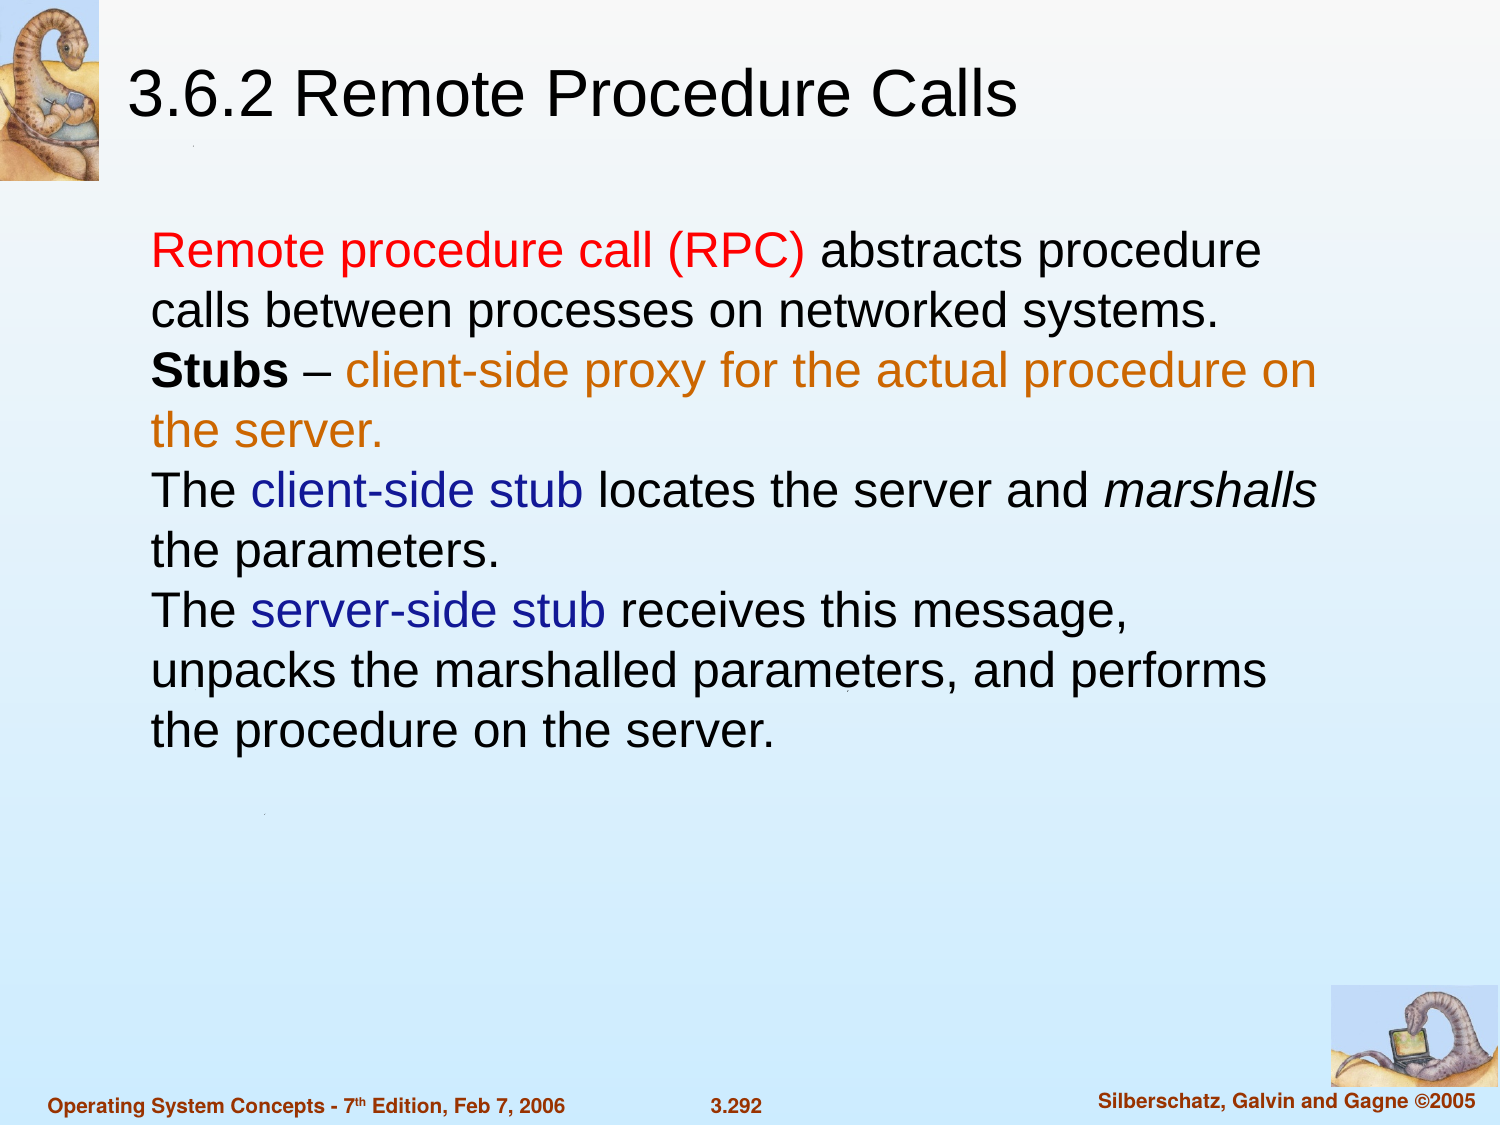

3.6.2 Remote Procedure Calls
Remote procedure call (RPC) abstracts procedure calls between processes on networked systems.
Stubs – client-side proxy for the actual procedure on the server.
The client-side stub locates the server and marshalls the parameters.
The server-side stub receives this message, unpacks the marshalled parameters, and performs the procedure on the server.